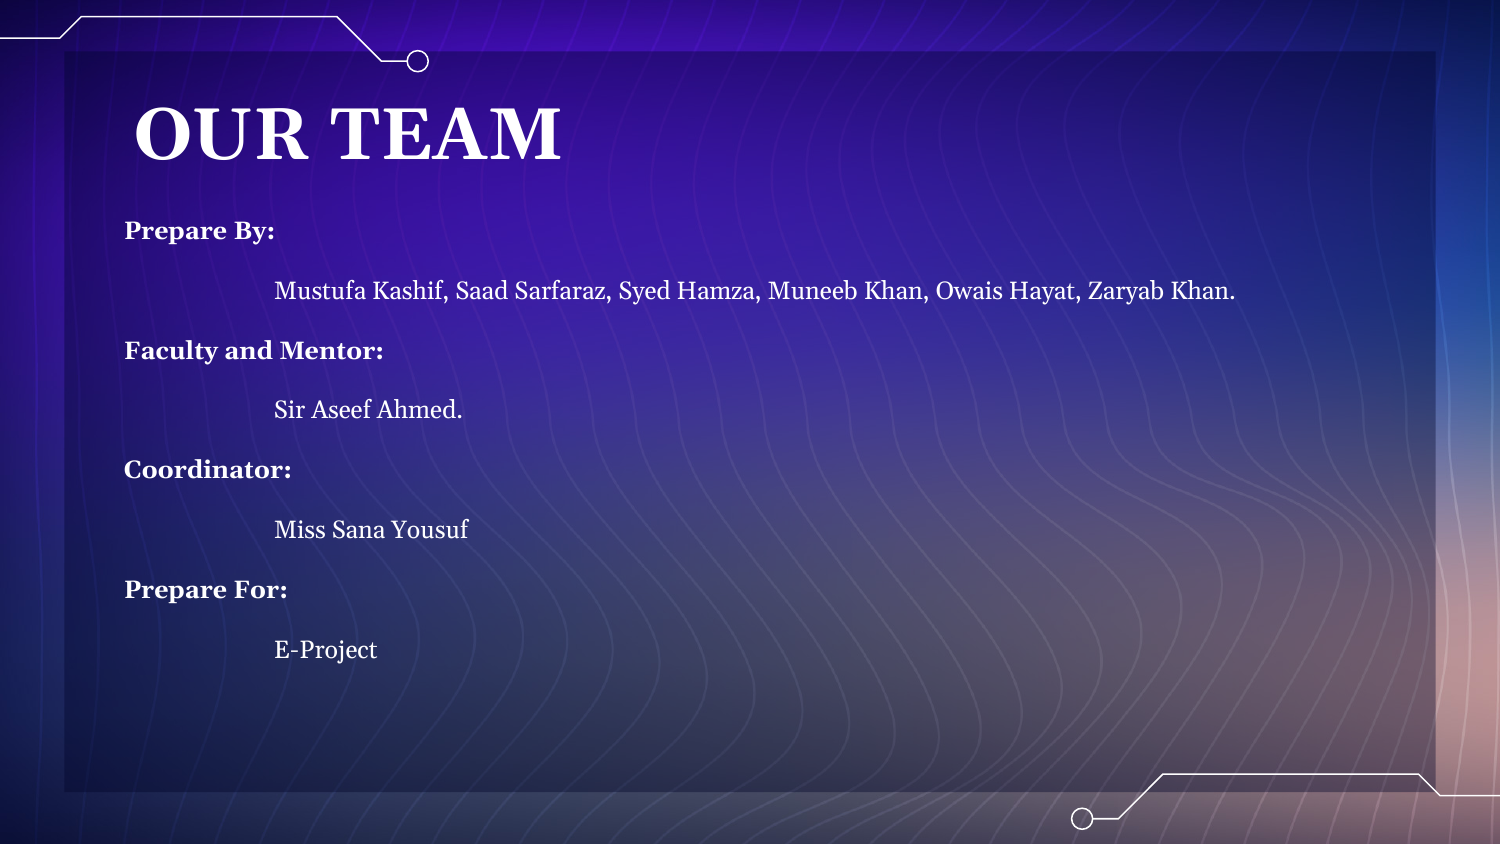

# OUR TEAM
Prepare By:

	Mustufa Kashif, Saad Sarfaraz, Syed Hamza, Muneeb Khan, Owais Hayat, Zaryab Khan.

Faculty and Mentor:

	Sir Aseef Ahmed.

Coordinator:

	Miss Sana Yousuf

Prepare For:

	E-Project